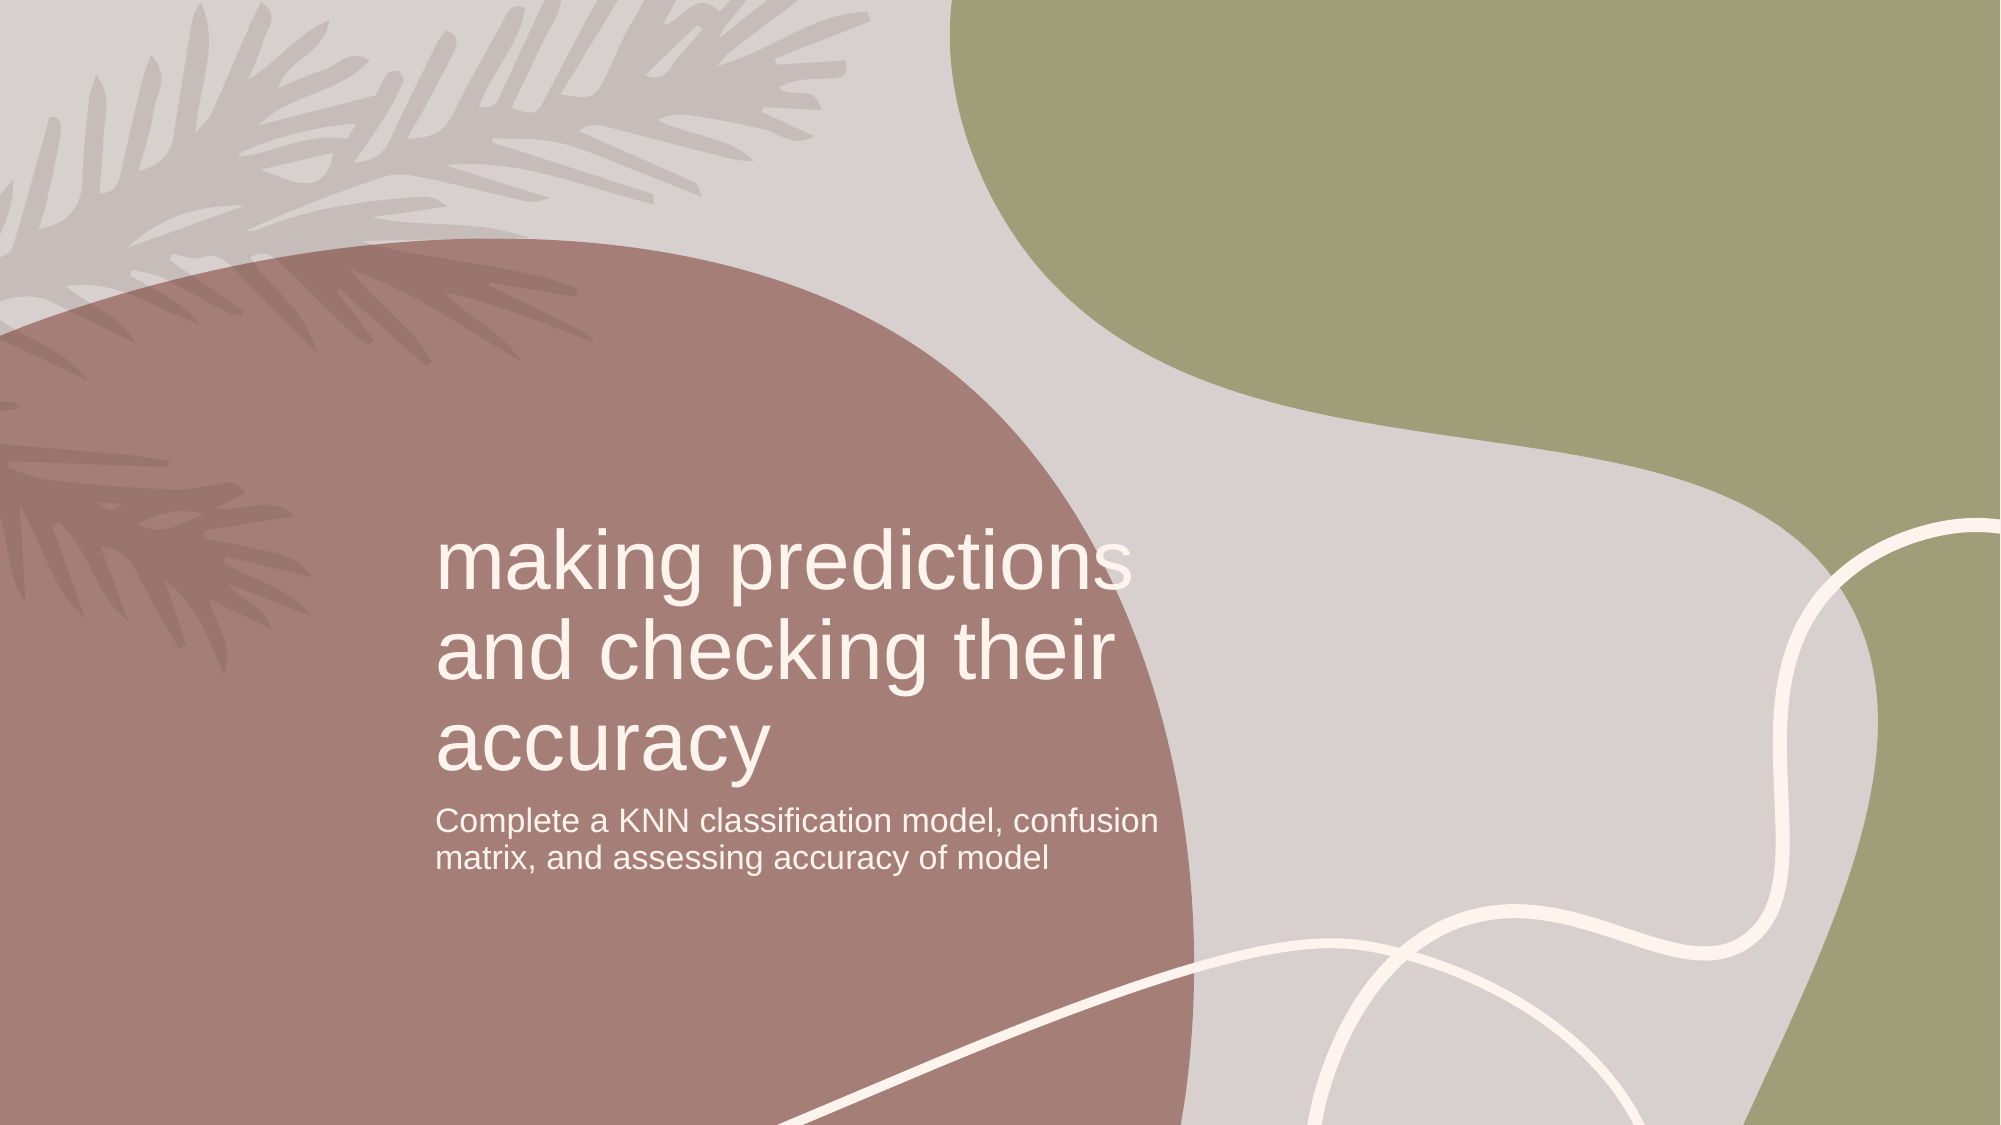

# making predictions and checking their accuracy
Complete a KNN classification model, confusion matrix, and assessing accuracy of model